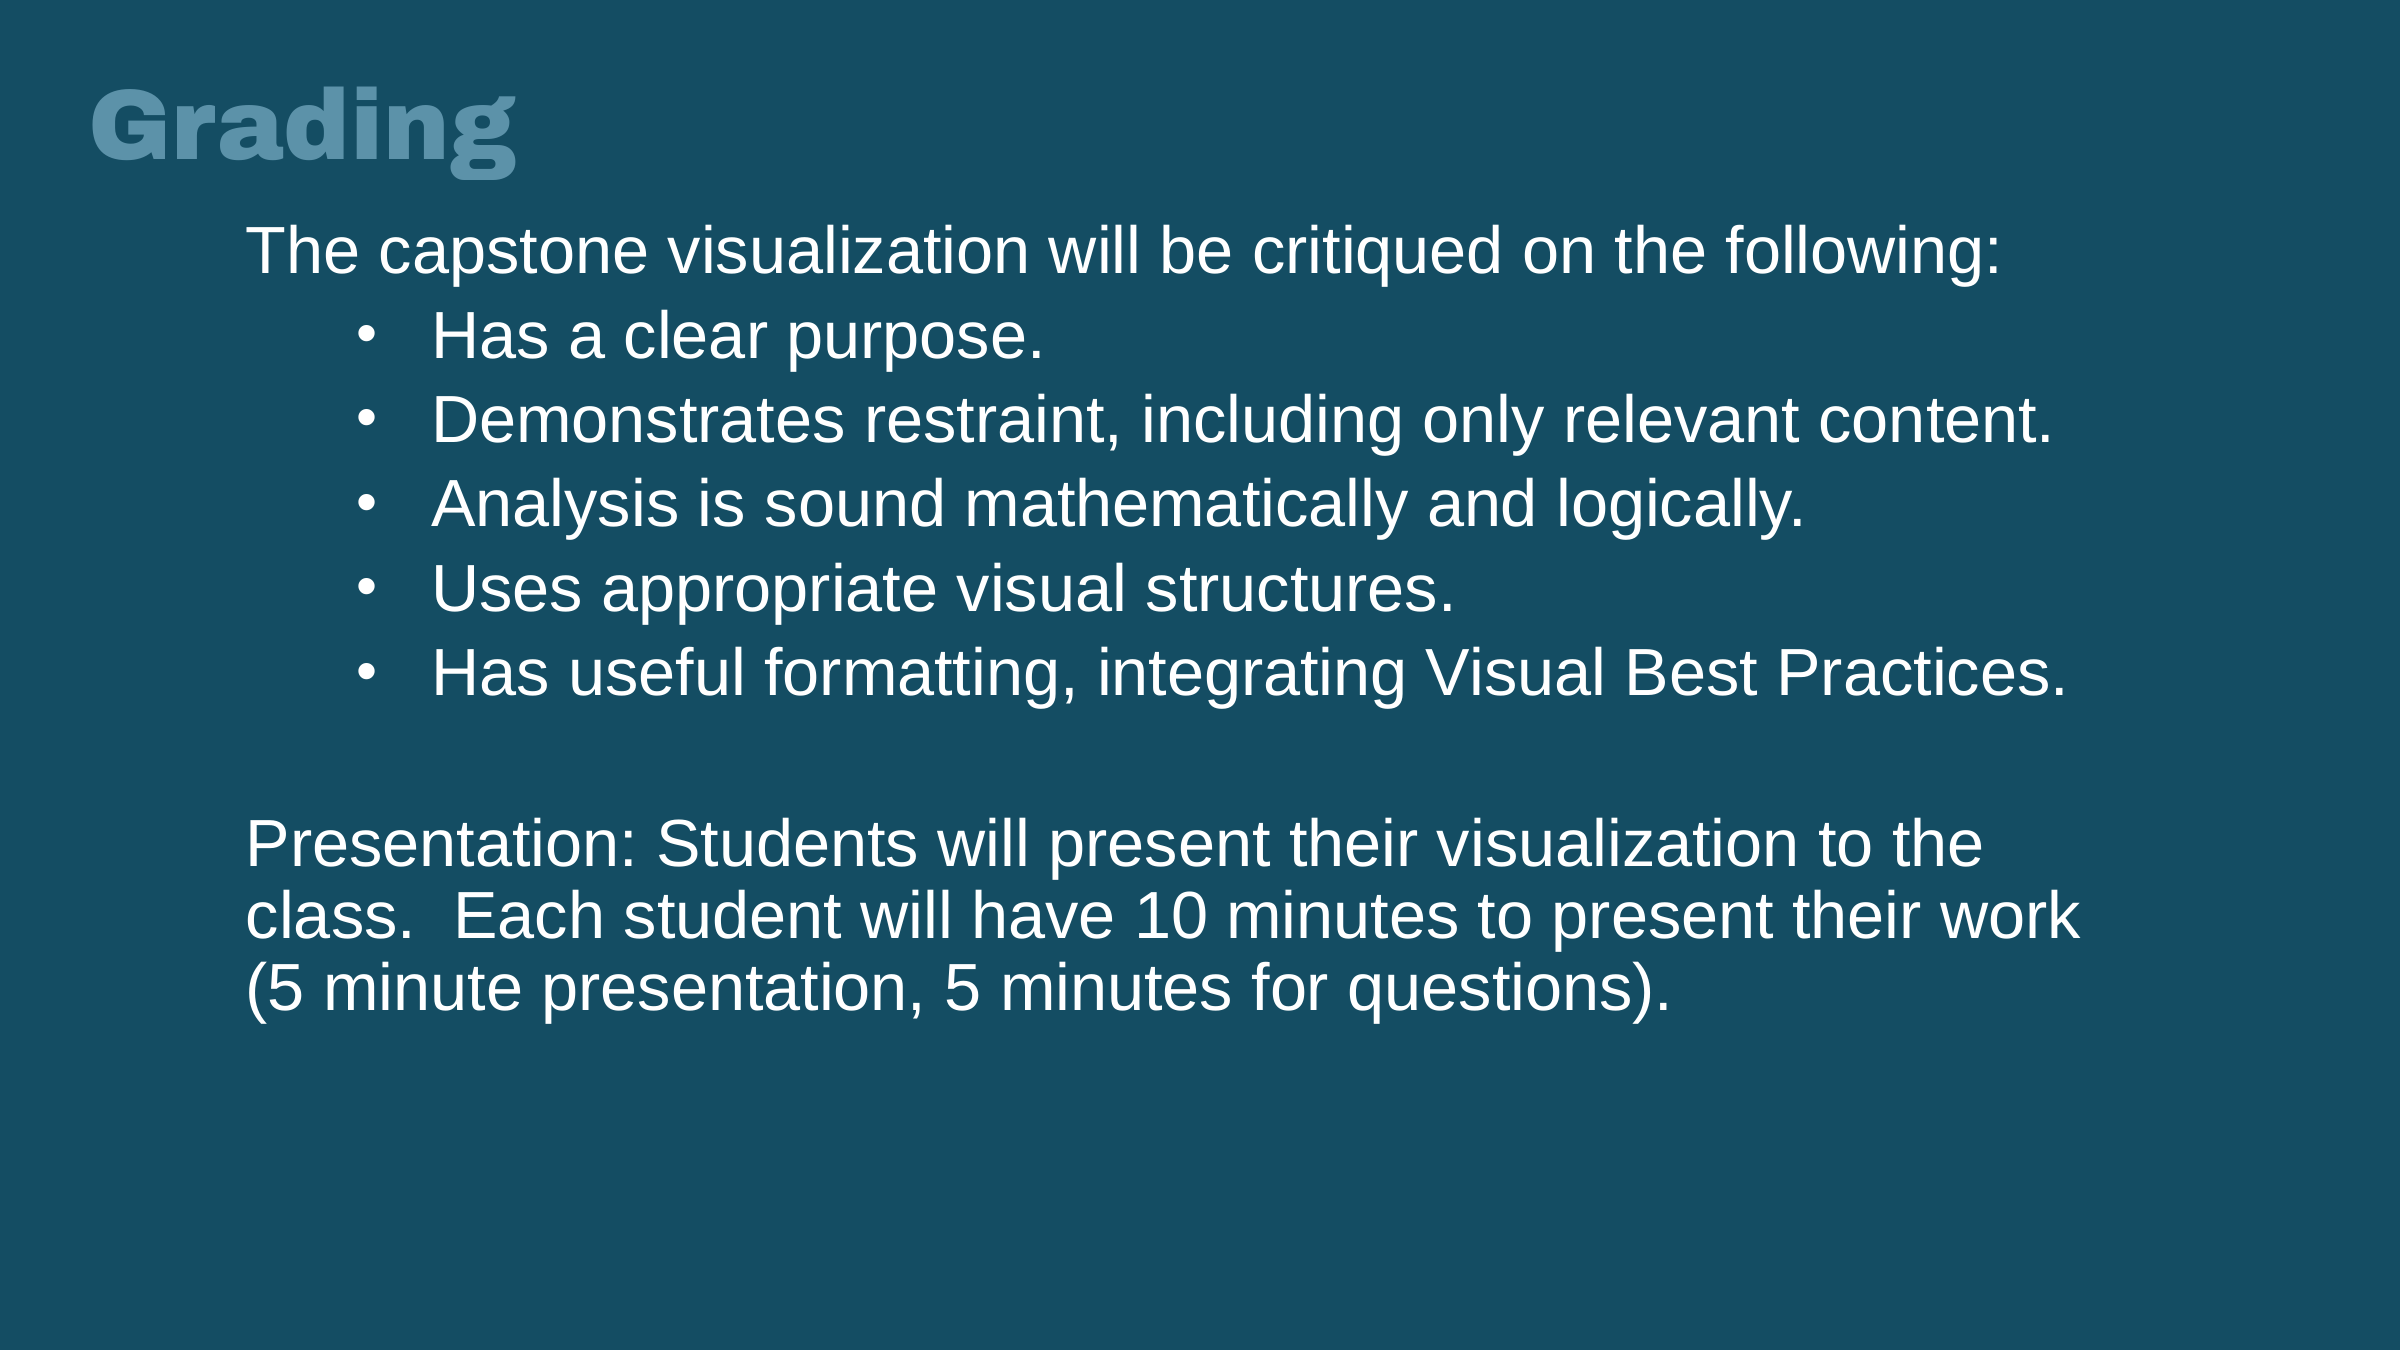

Grading
The capstone visualization will be critiqued on the following:
Has a clear purpose.
Demonstrates restraint, including only relevant content.
Analysis is sound mathematically and logically.
Uses appropriate visual structures.
Has useful formatting, integrating Visual Best Practices.

Presentation: Students will present their visualization to the class.  Each student will have 10 minutes to present their work (5 minute presentation, 5 minutes for questions).